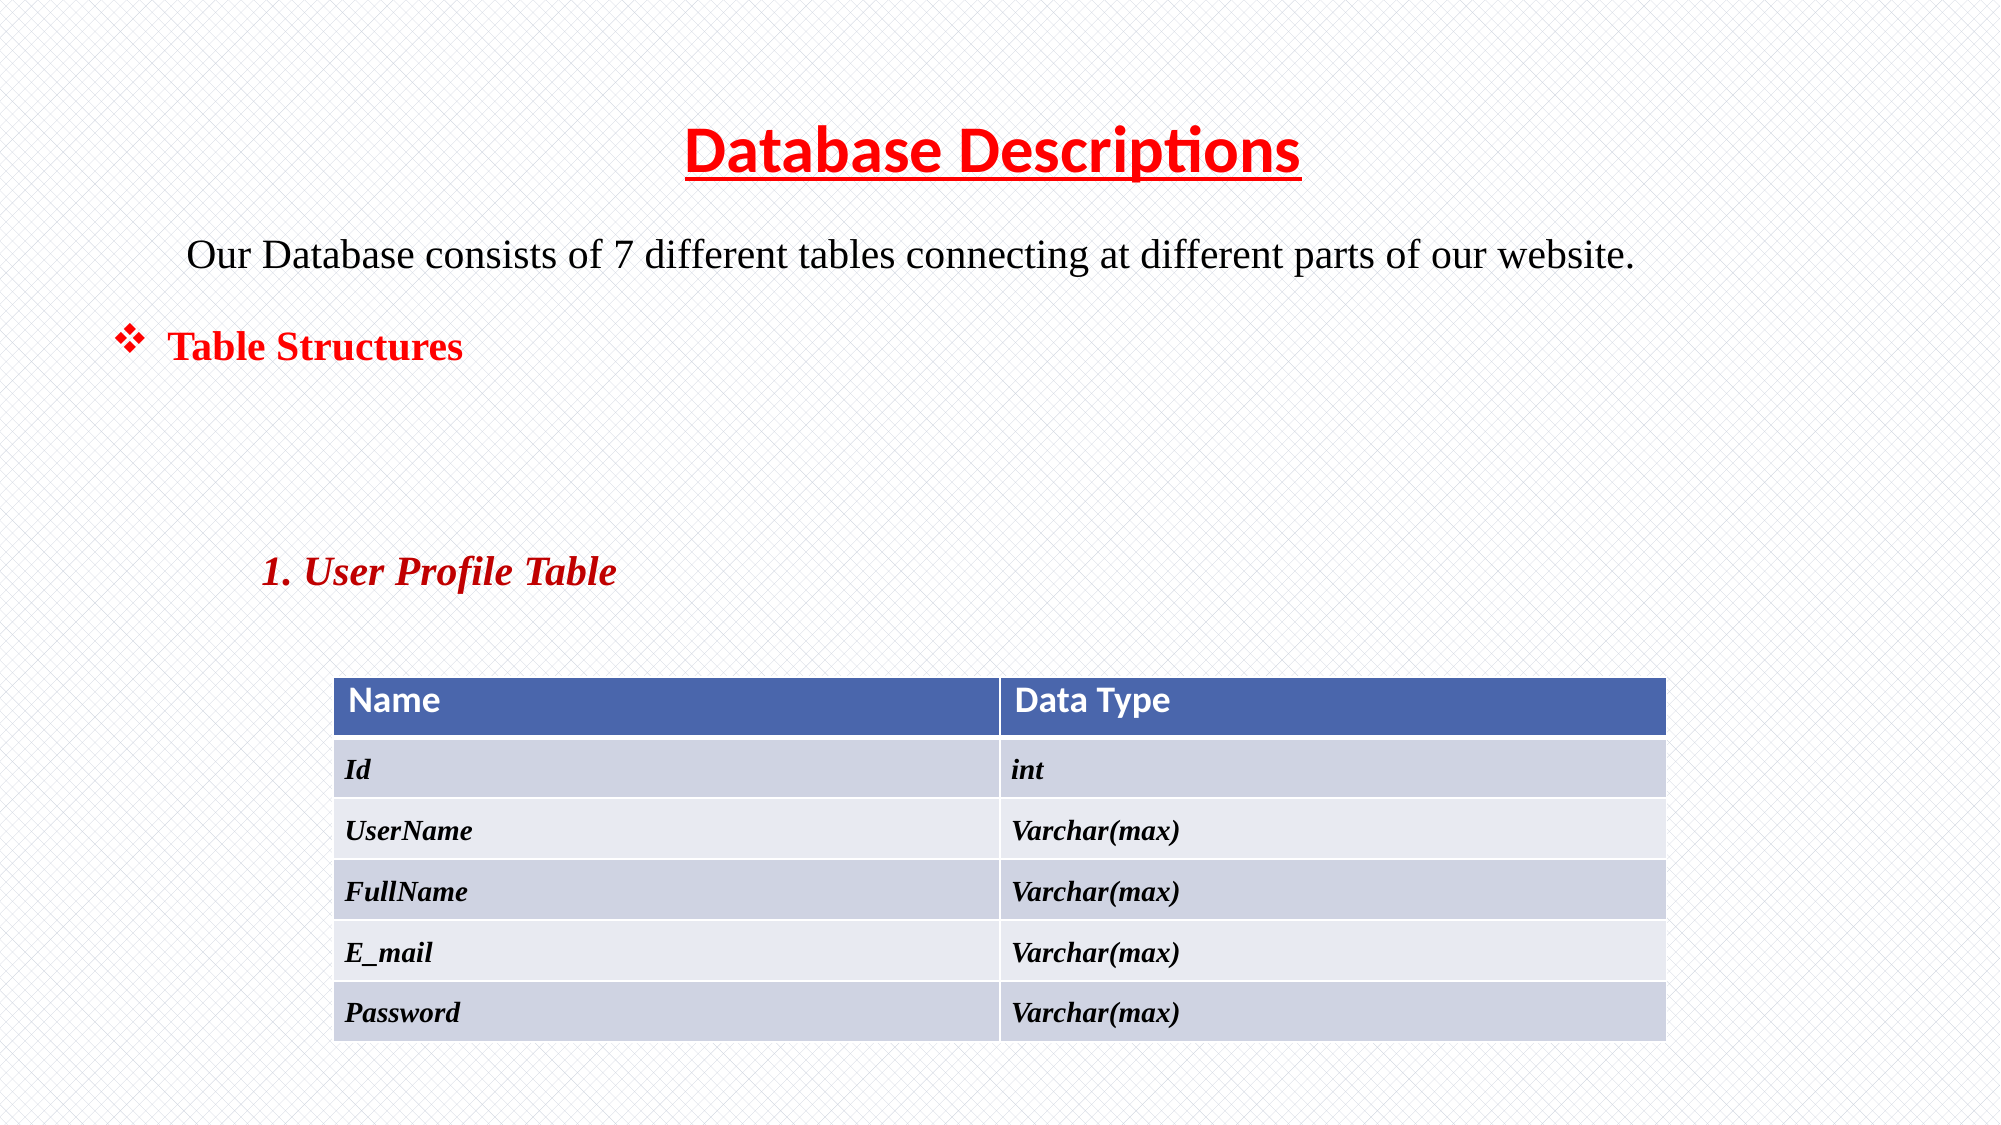

Database Descriptions
Our Database consists of 7 different tables connecting at different parts of our website.
Table Structures

1. User Profile Table

| Name | Data Type |
| --- | --- |
| Id | int |
| UserName | Varchar(max) |
| FullName | Varchar(max) |
| E\_mail | Varchar(max) |
| Password | Varchar(max) |